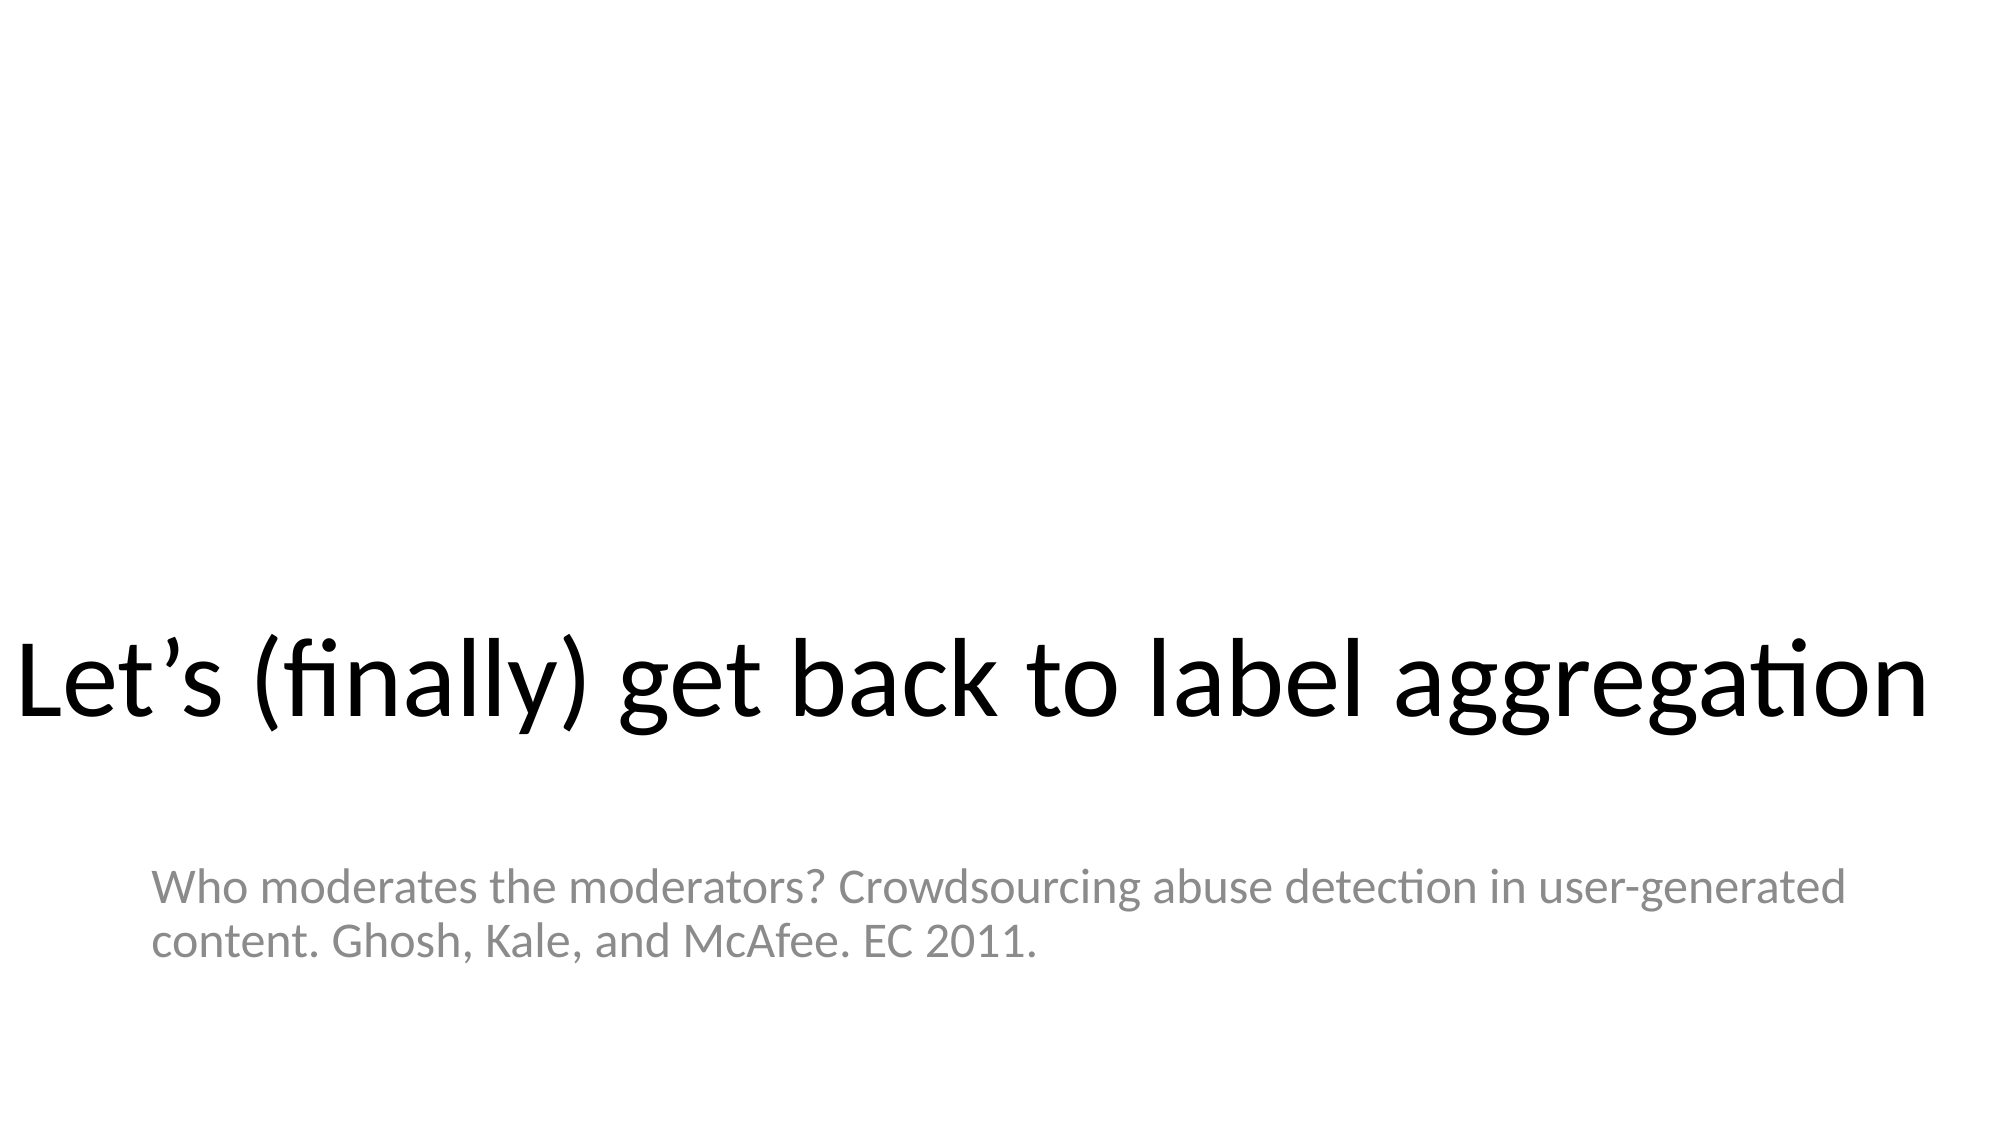

# Let’s (finally) get back to label aggregation
Who moderates the moderators? Crowdsourcing abuse detection in user-generated content. Ghosh, Kale, and McAfee. EC 2011.